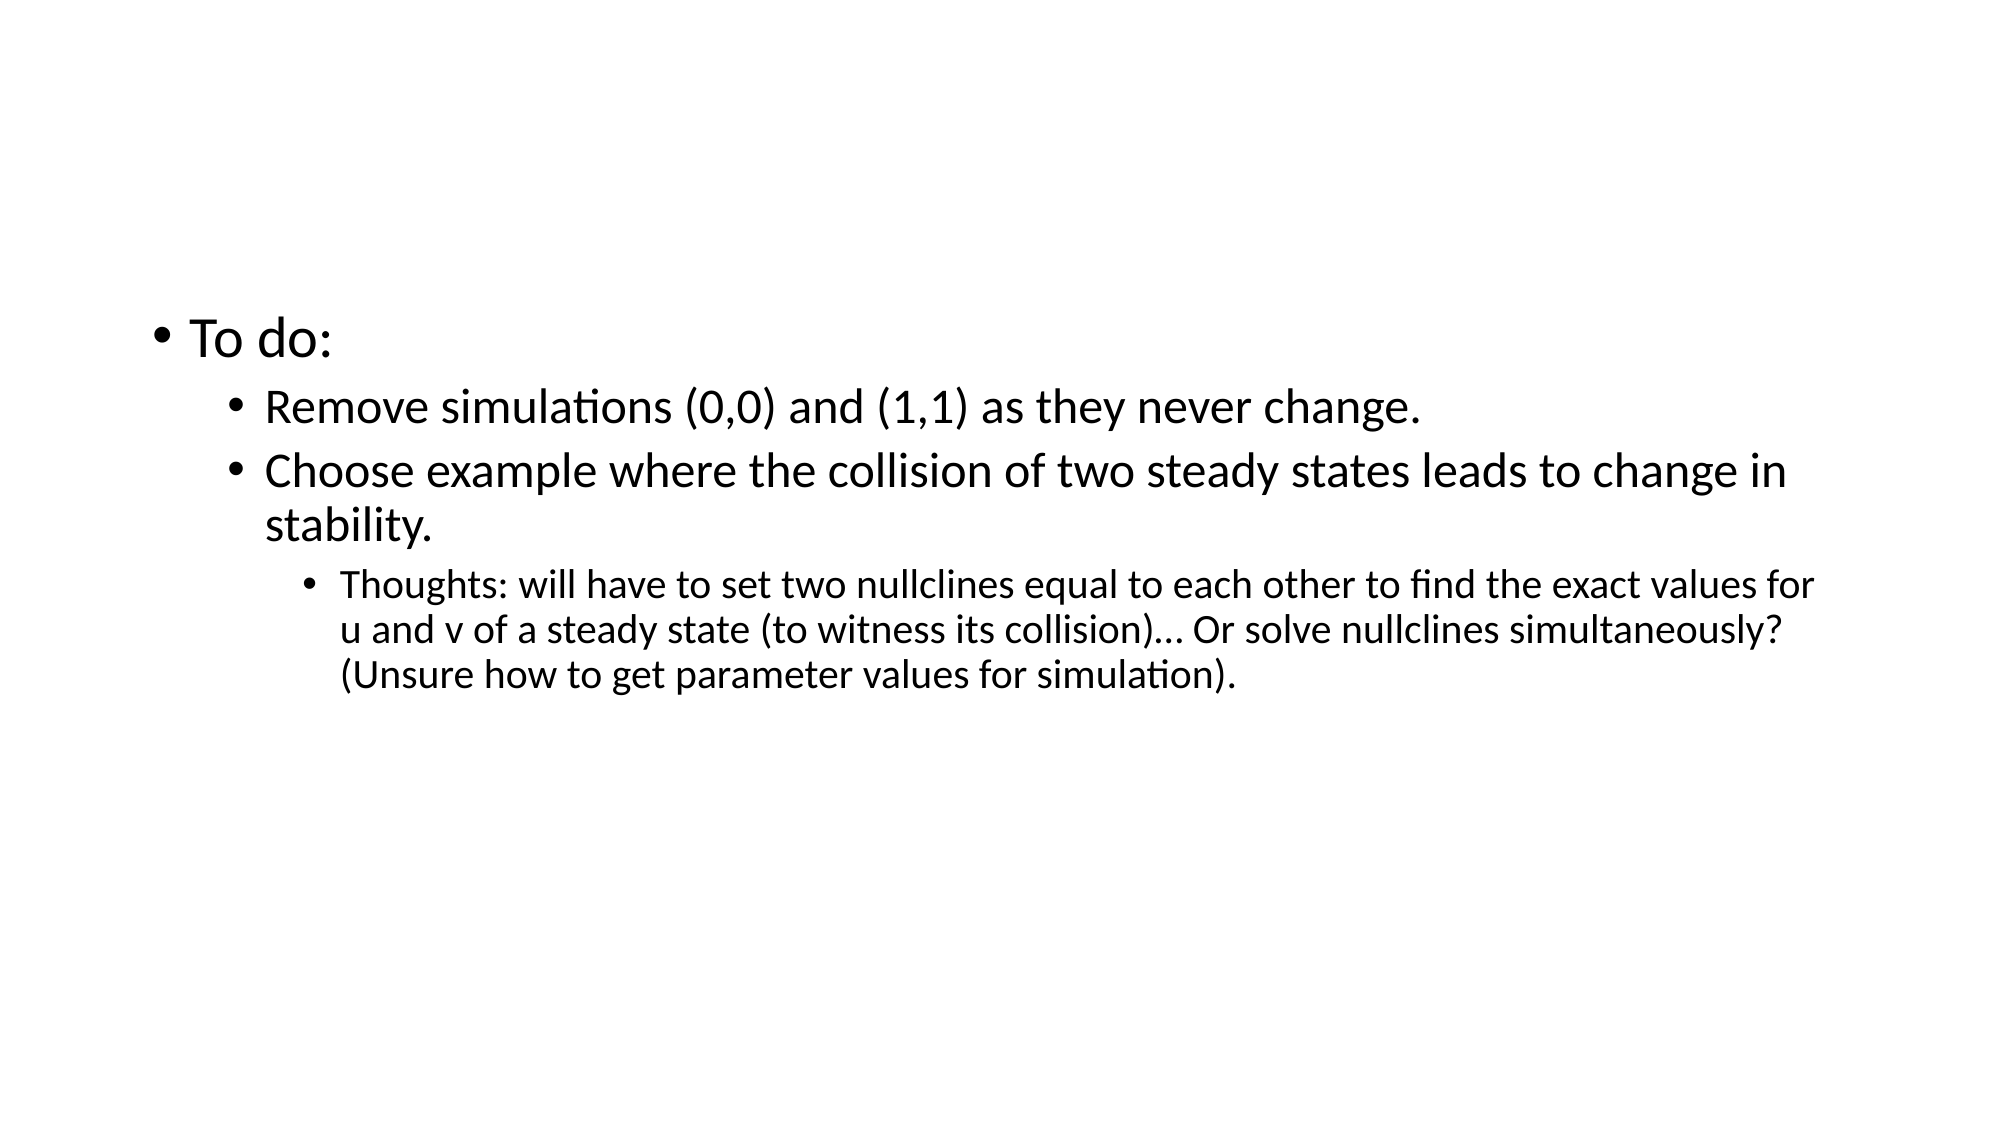

#
To do:
Remove simulations (0,0) and (1,1) as they never change.
Choose example where the collision of two steady states leads to change in stability.
Thoughts: will have to set two nullclines equal to each other to find the exact values for u and v of a steady state (to witness its collision)… Or solve nullclines simultaneously? (Unsure how to get parameter values for simulation).